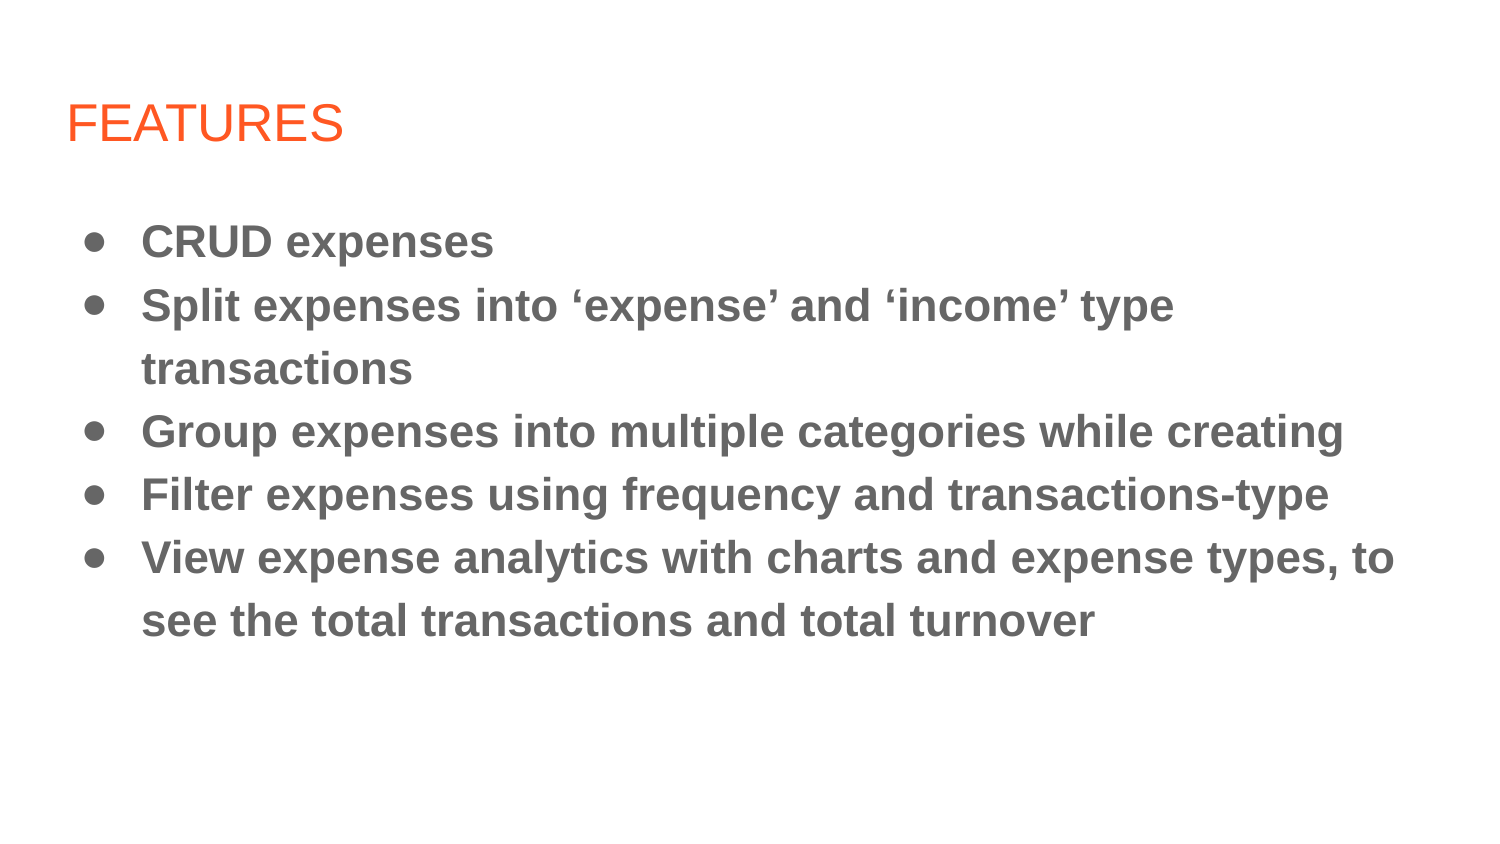

# FEATURES
CRUD expenses
Split expenses into ‘expense’ and ‘income’ type transactions
Group expenses into multiple categories while creating
Filter expenses using frequency and transactions-type
View expense analytics with charts and expense types, to see the total transactions and total turnover